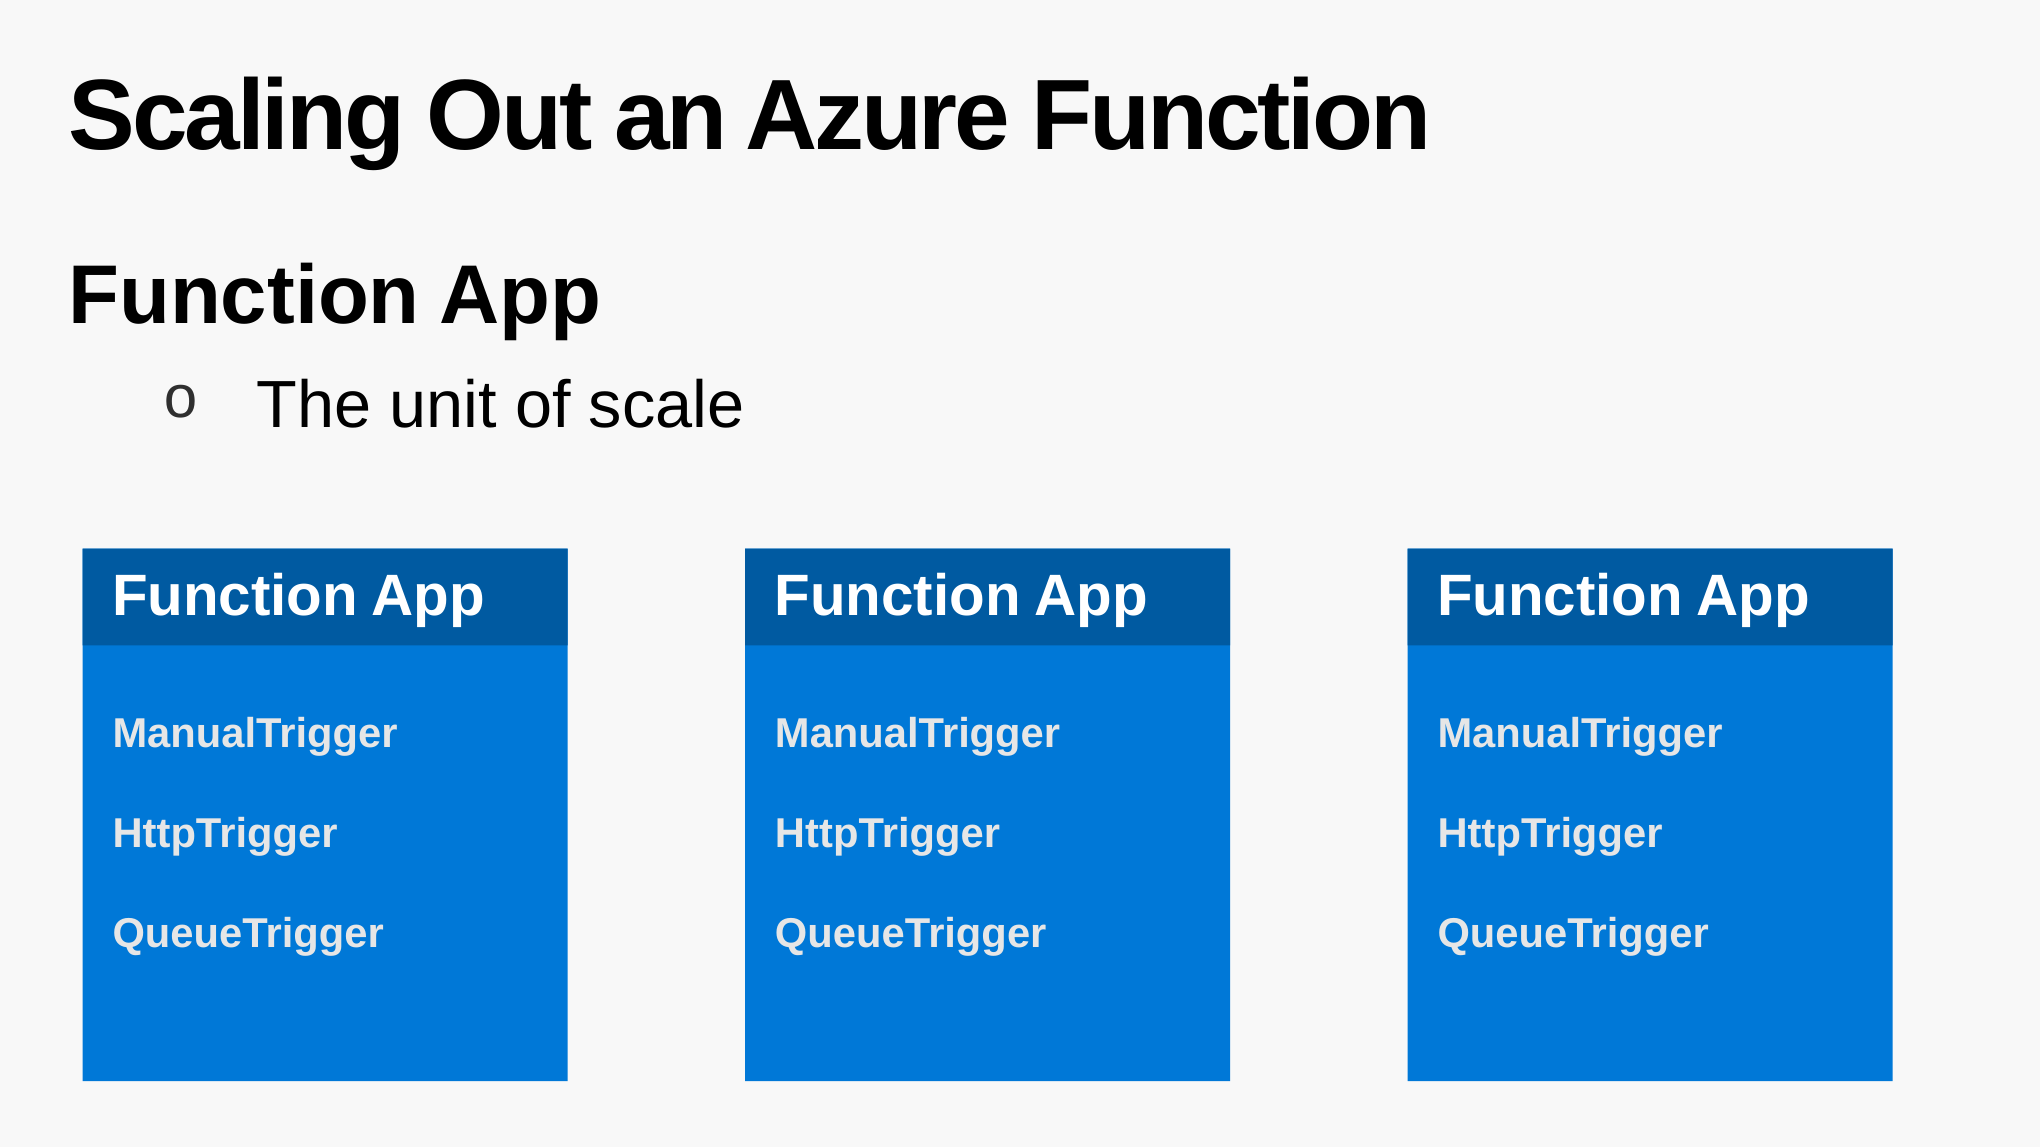

# Scaling Out an Azure Function
Function App
The unit of scale
Function App

ManualTrigger
HttpTrigger

QueueTrigger
Function App

ManualTrigger
HttpTrigger

QueueTrigger
Function App

ManualTrigger
HttpTrigger

QueueTrigger